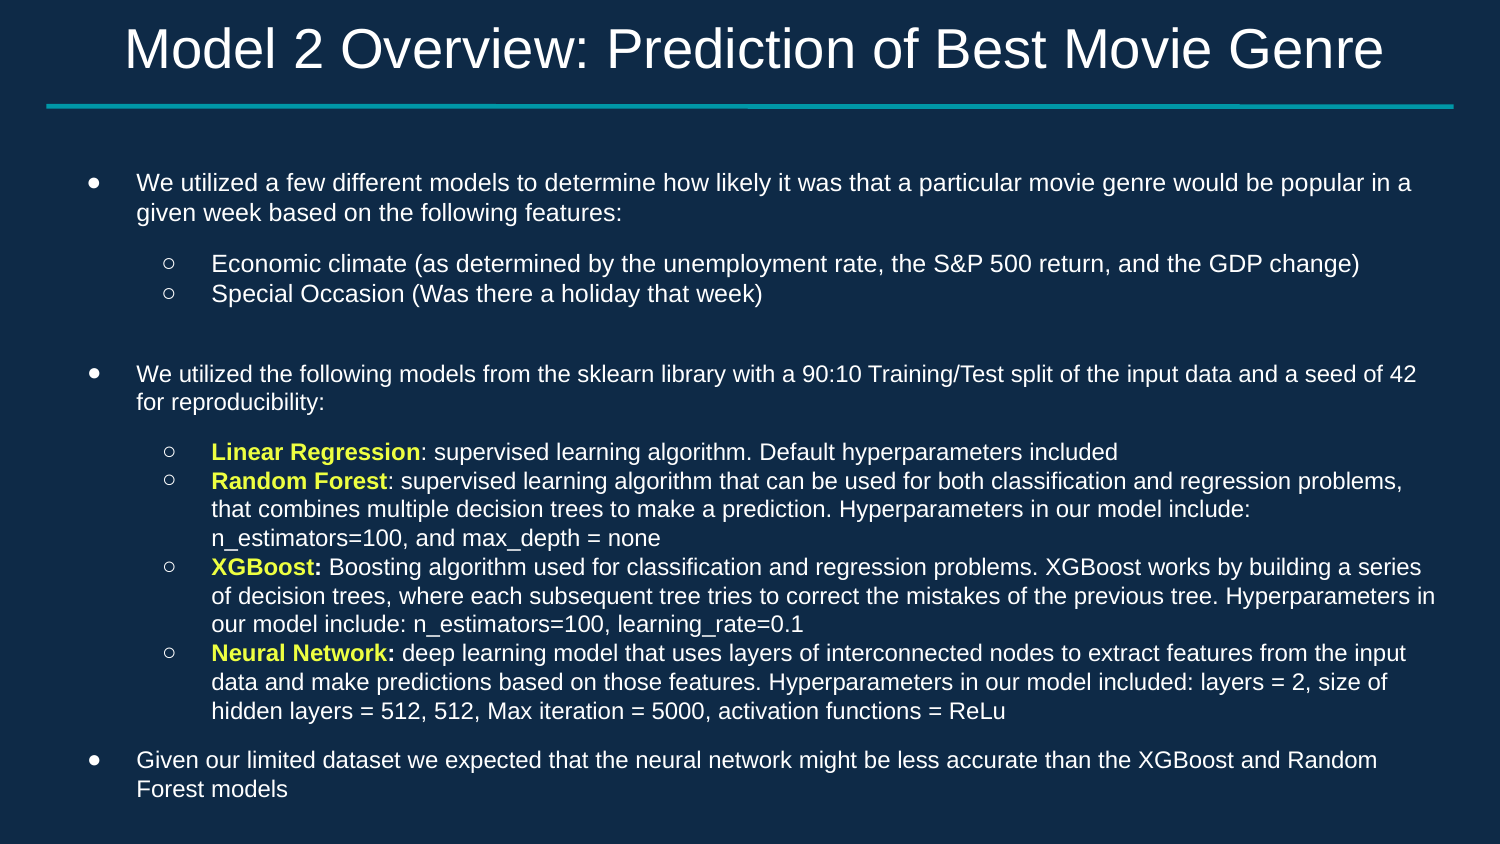

Model 2 Overview: Prediction of Best Movie Genre
We utilized a few different models to determine how likely it was that a particular movie genre would be popular in a given week based on the following features:
Economic climate (as determined by the unemployment rate, the S&P 500 return, and the GDP change)
Special Occasion (Was there a holiday that week)

We utilized the following models from the sklearn library with a 90:10 Training/Test split of the input data and a seed of 42 for reproducibility:
Linear Regression: supervised learning algorithm. Default hyperparameters included
Random Forest: supervised learning algorithm that can be used for both classification and regression problems, that combines multiple decision trees to make a prediction. Hyperparameters in our model include: n_estimators=100, and max_depth = none
XGBoost: Boosting algorithm used for classification and regression problems. XGBoost works by building a series of decision trees, where each subsequent tree tries to correct the mistakes of the previous tree. Hyperparameters in our model include: n_estimators=100, learning_rate=0.1
Neural Network: deep learning model that uses layers of interconnected nodes to extract features from the input data and make predictions based on those features. Hyperparameters in our model included: layers = 2, size of hidden layers = 512, 512, Max iteration = 5000, activation functions = ReLu
Given our limited dataset we expected that the neural network might be less accurate than the XGBoost and Random Forest models